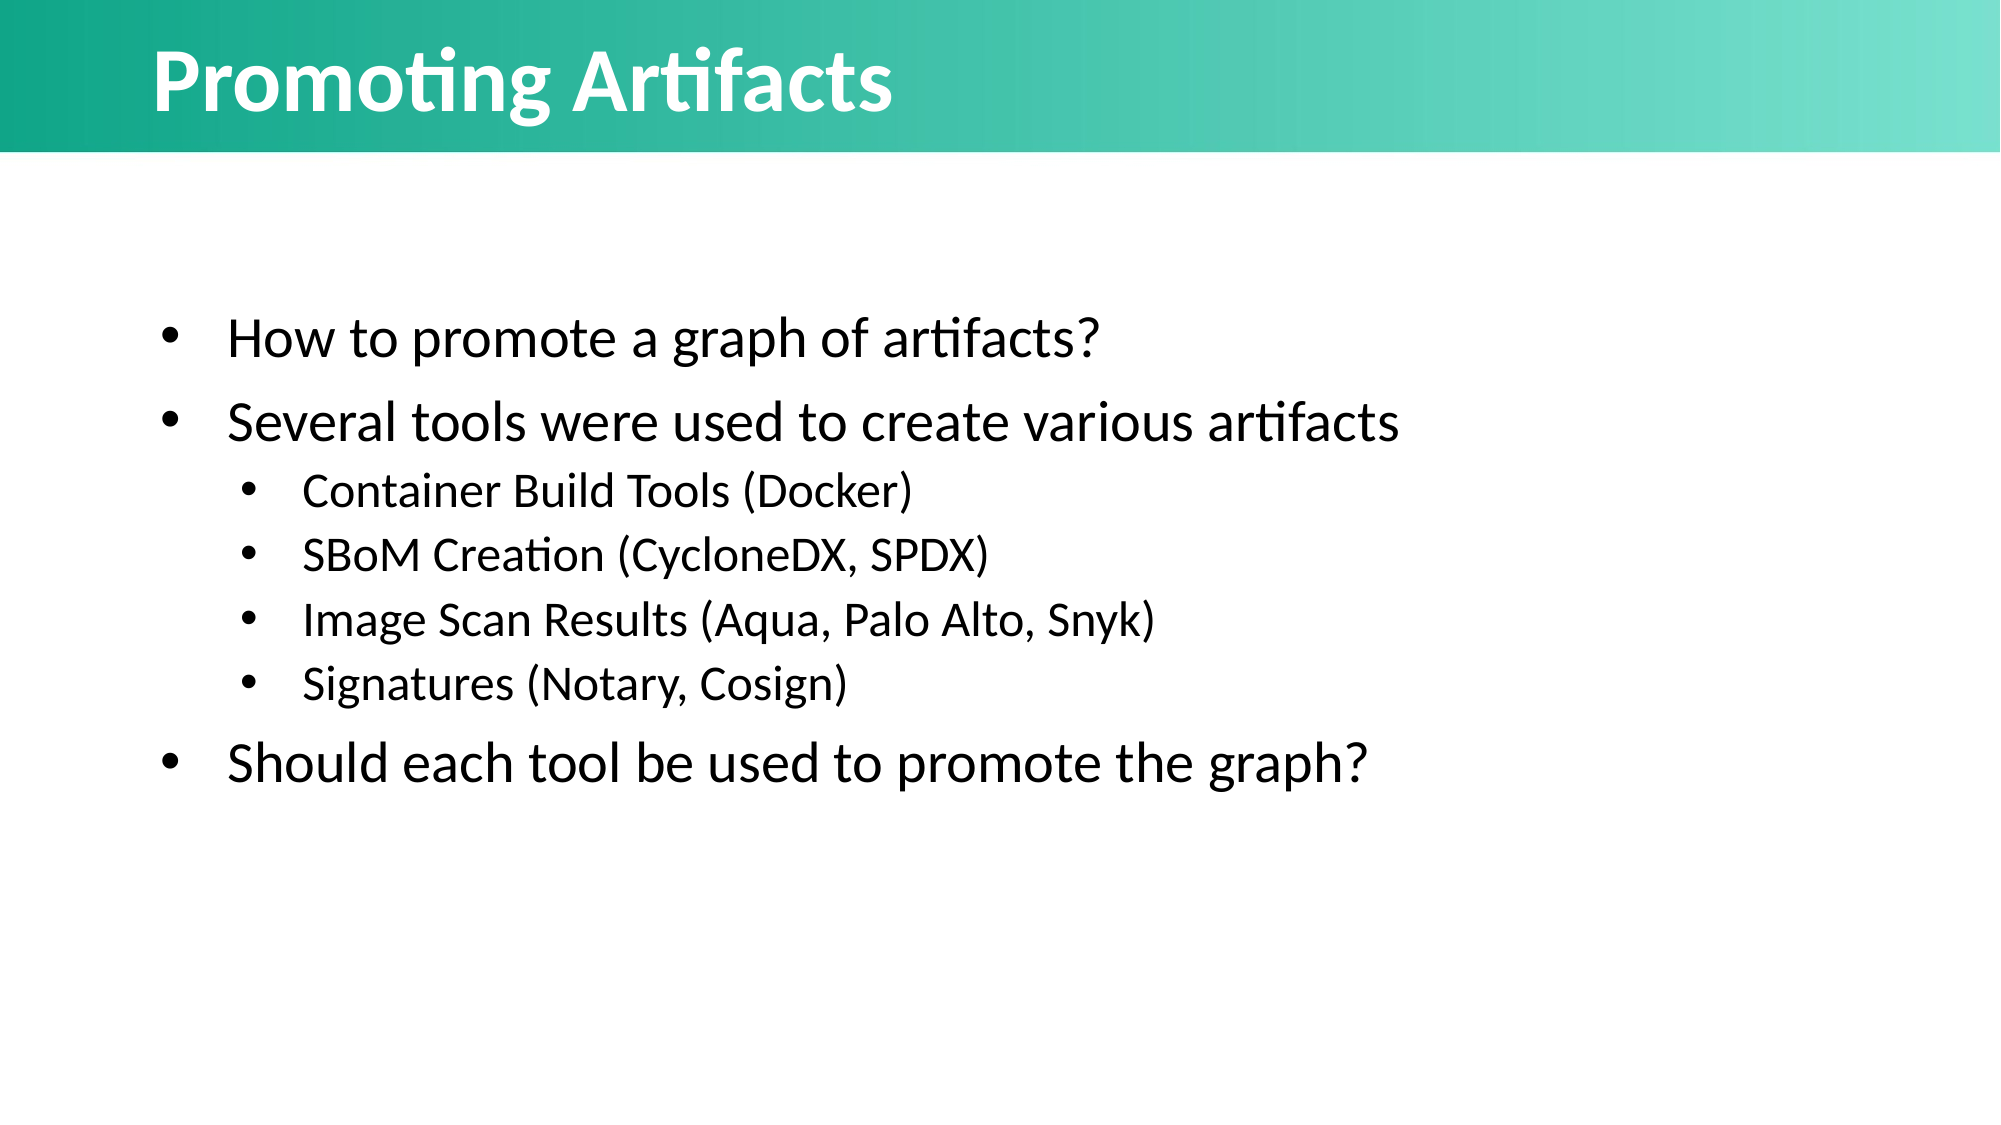

# Promoting Artifacts
How to promote a graph of artifacts?
Several tools were used to create various artifacts
Container Build Tools (Docker)
SBoM Creation (CycloneDX, SPDX)
Image Scan Results (Aqua, Palo Alto, Snyk)
Signatures (Notary, Cosign)
Should each tool be used to promote the graph?